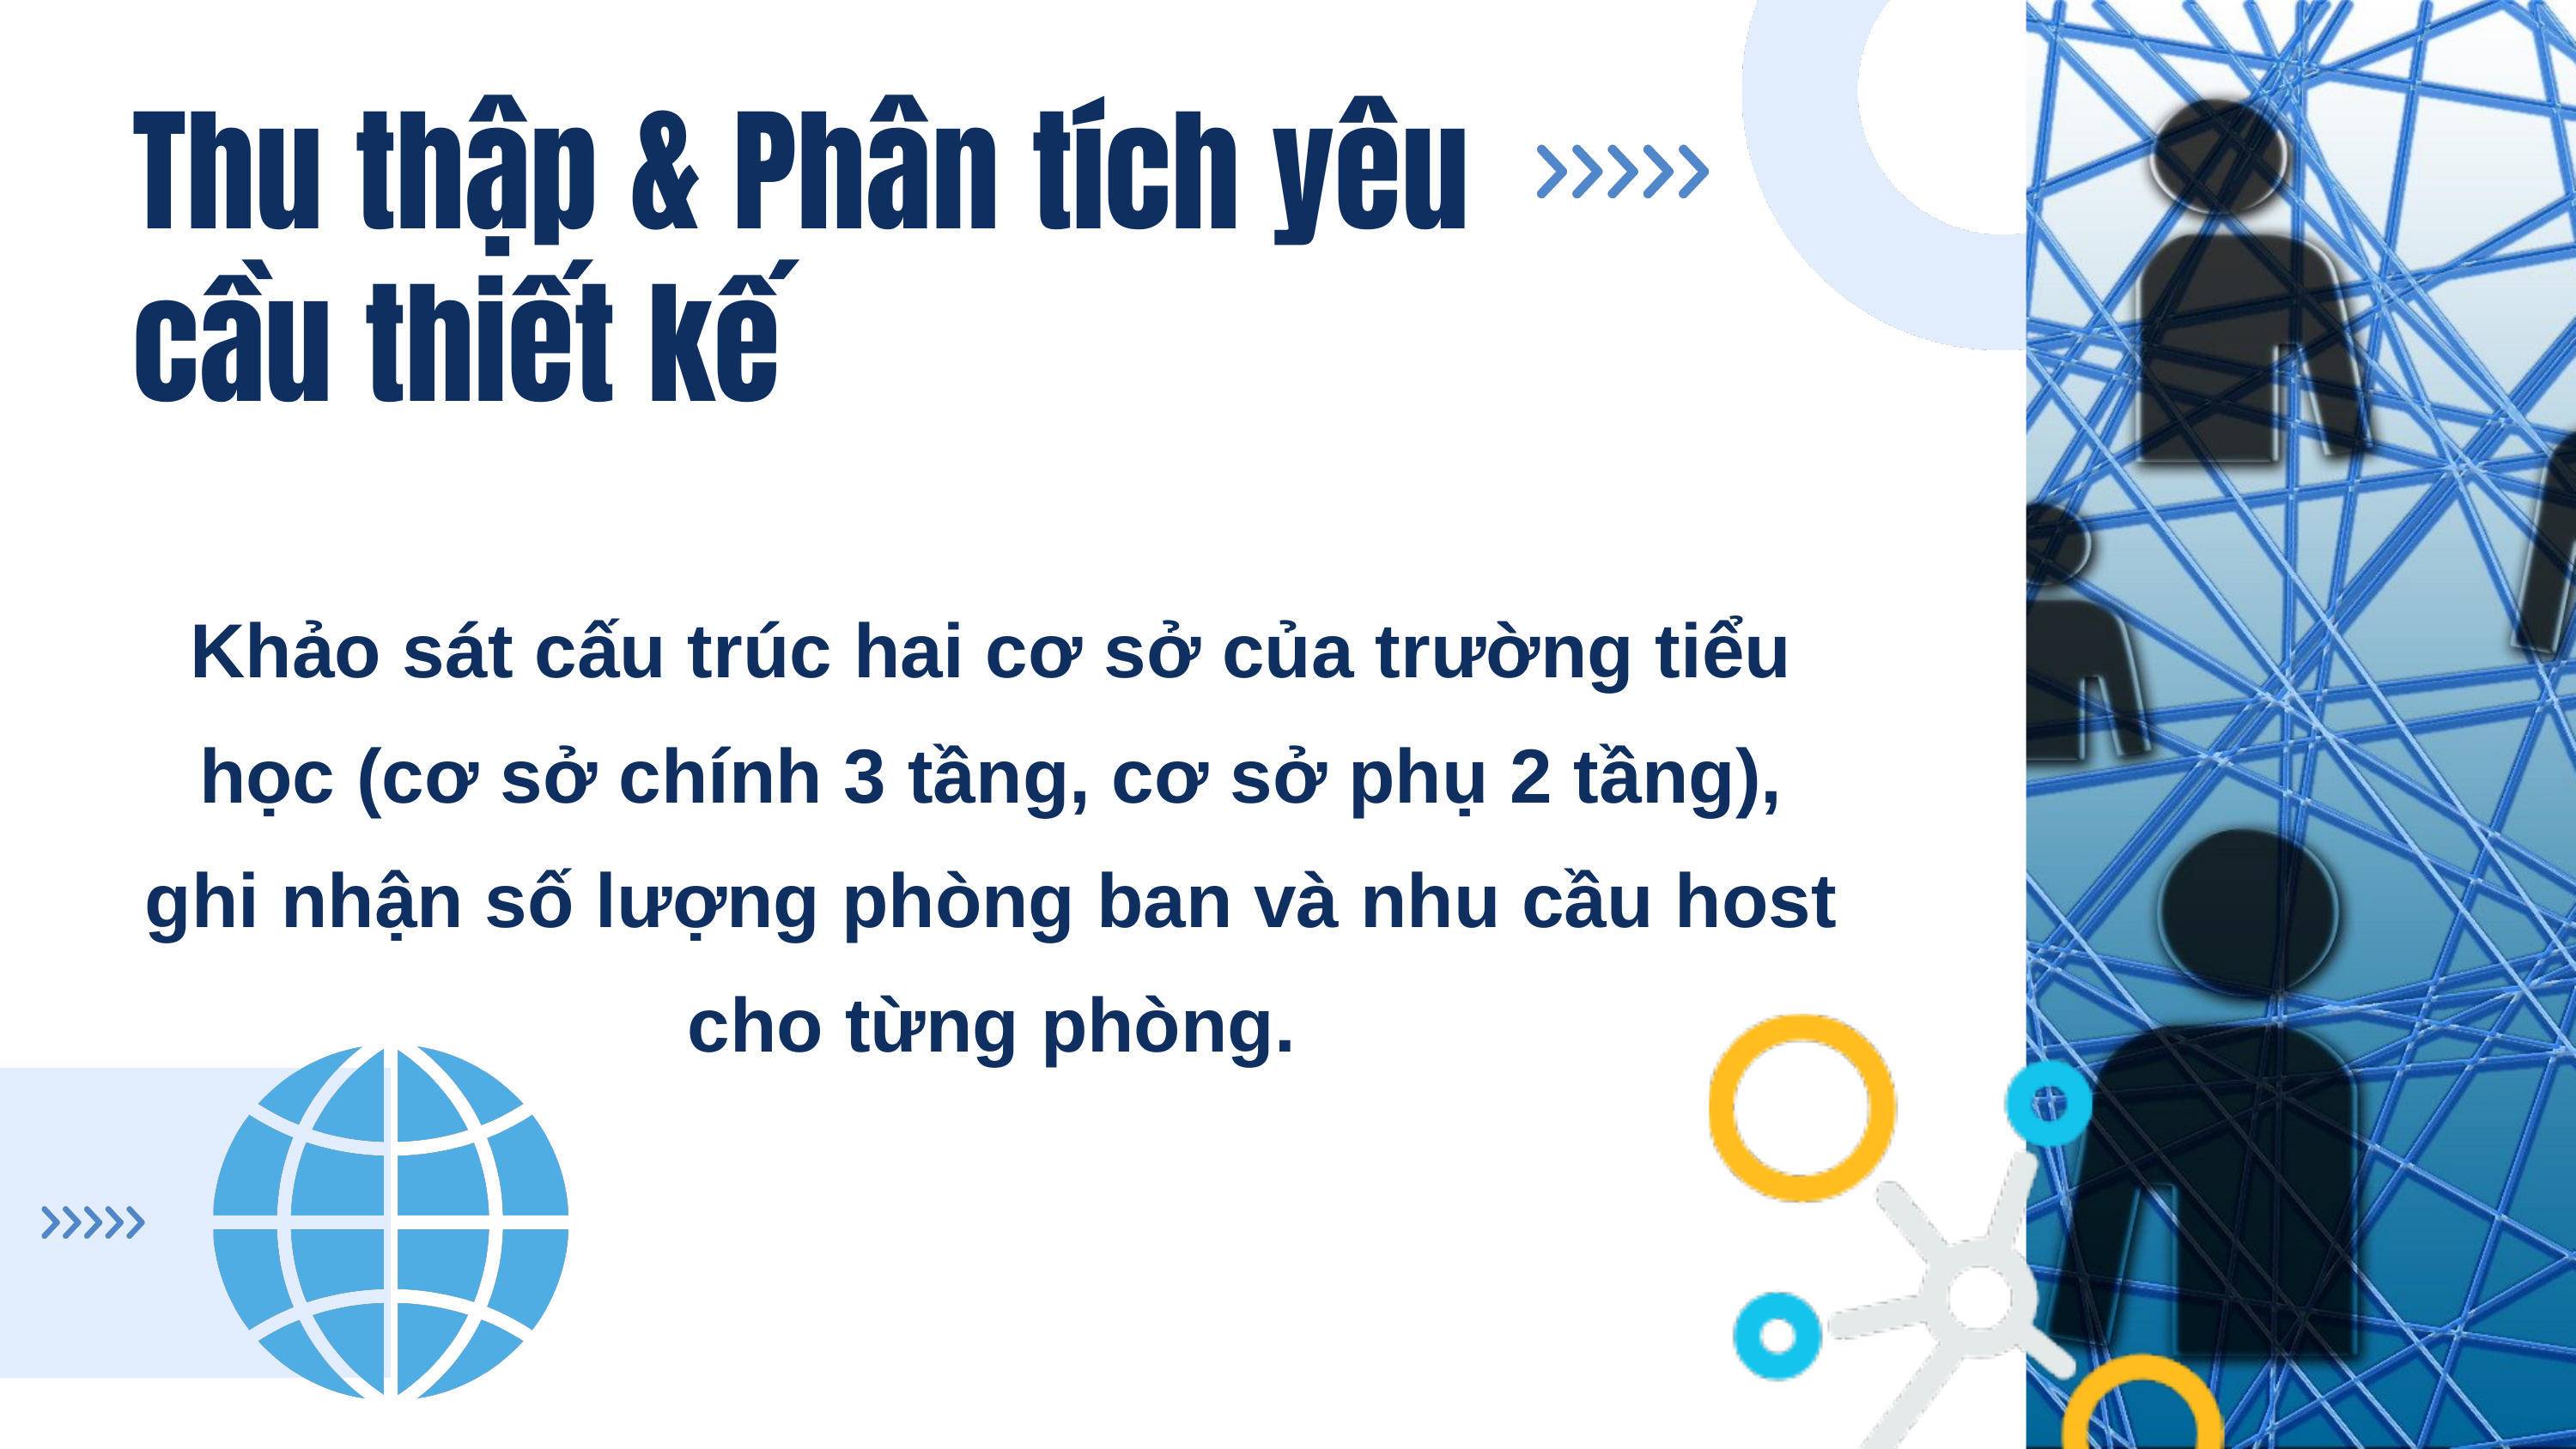

Thu thập & Phân tích yêu cầu thiết kế

Khảo sát cấu trúc hai cơ sở của trường tiểu học (cơ sở chính 3 tầng, cơ sở phụ 2 tầng), ghi nhận số lượng phòng ban và nhu cầu host cho từng phòng.